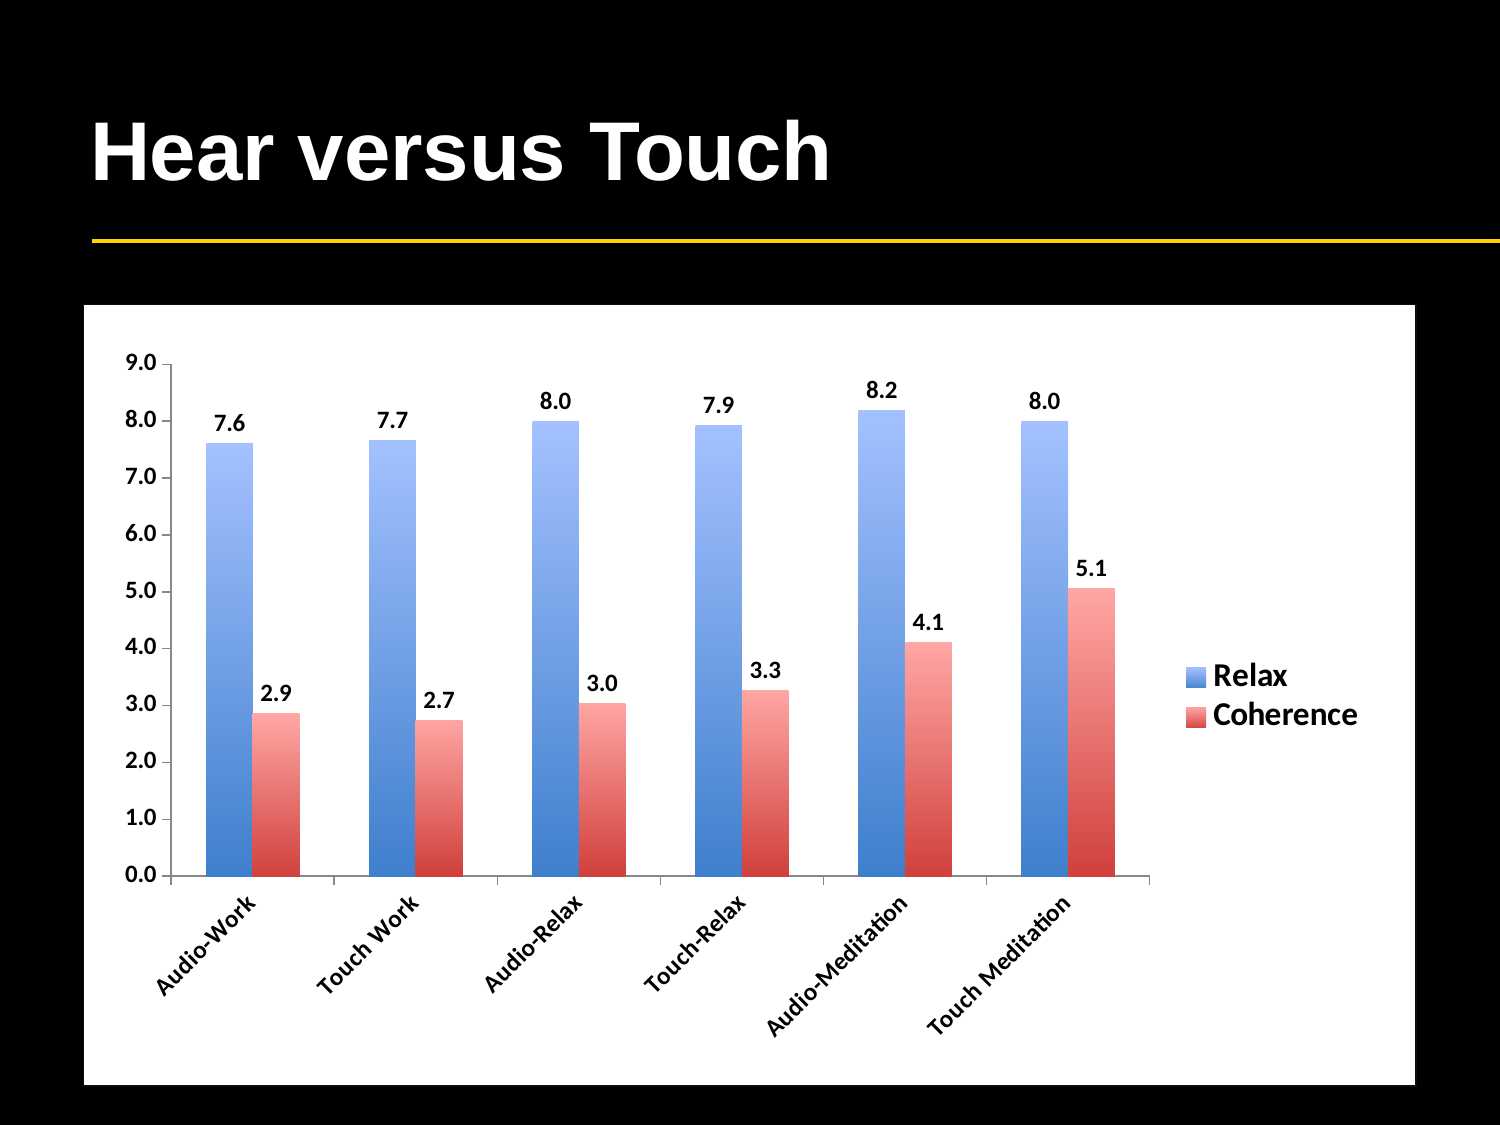

# Hear versus Touch

### Chart

| Category |  |  |
|---|---|---|
| Audio-Work | 7.61 | 2.864 |
| Touch Work | 7.659 | 2.736 |
| Audio-Relax | 8.0 | 3.04 |
| Touch-Relax | 7.93 | 3.257 |
| Audio-Meditation | 8.18 | 4.105 |
| Touch Meditation | 8.0 | 5.05 |